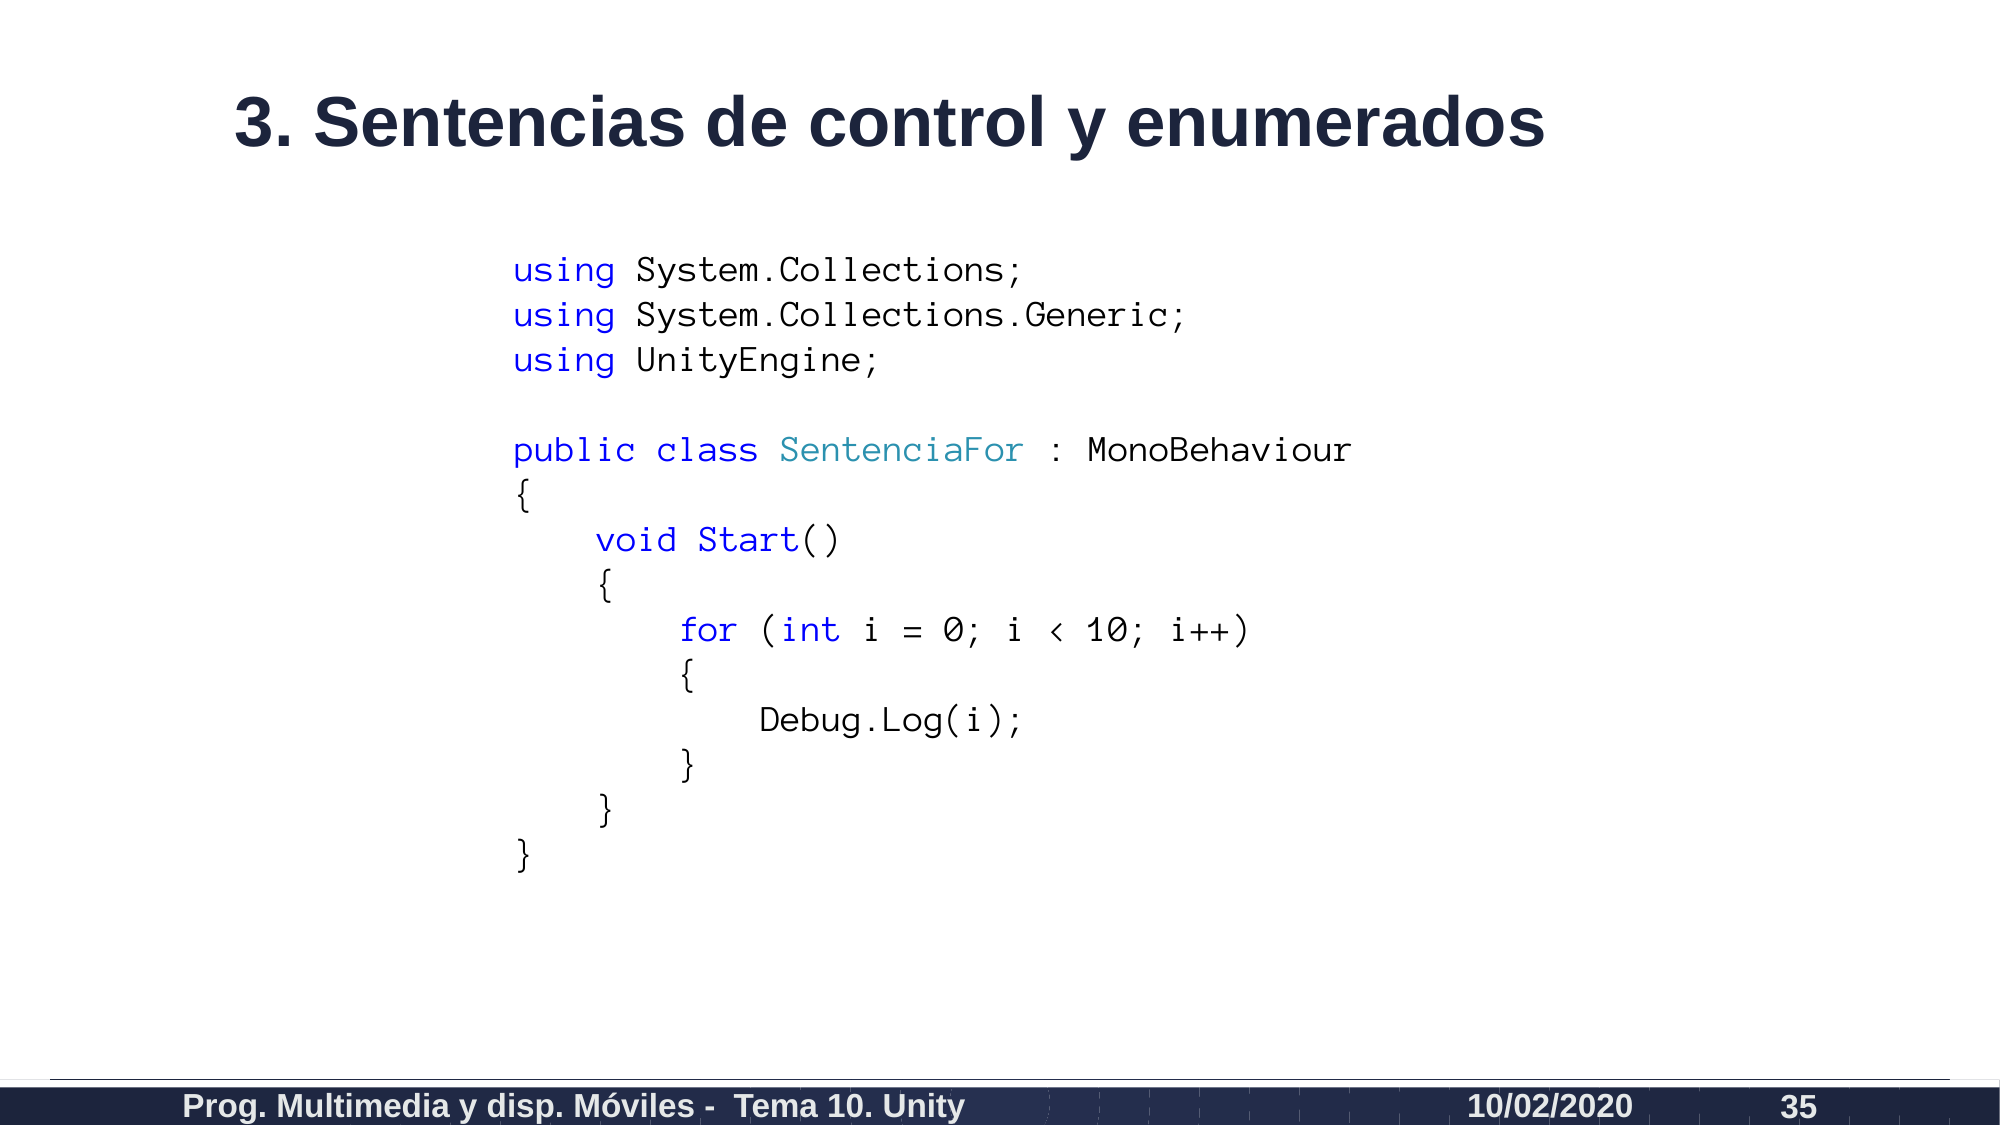

# 3. Sentencias de control y enumerados
using System.Collections;
using System.Collections.Generic;
using UnityEngine;

public class SentenciaFor : MonoBehaviour
{
    void Start()
    {
        for (int i = 0; i < 10; i++)
        {
            Debug.Log(i);
        }
    }
}
Prog. Multimedia y disp. Móviles -  Tema 10. Unity
10/02/2020
35